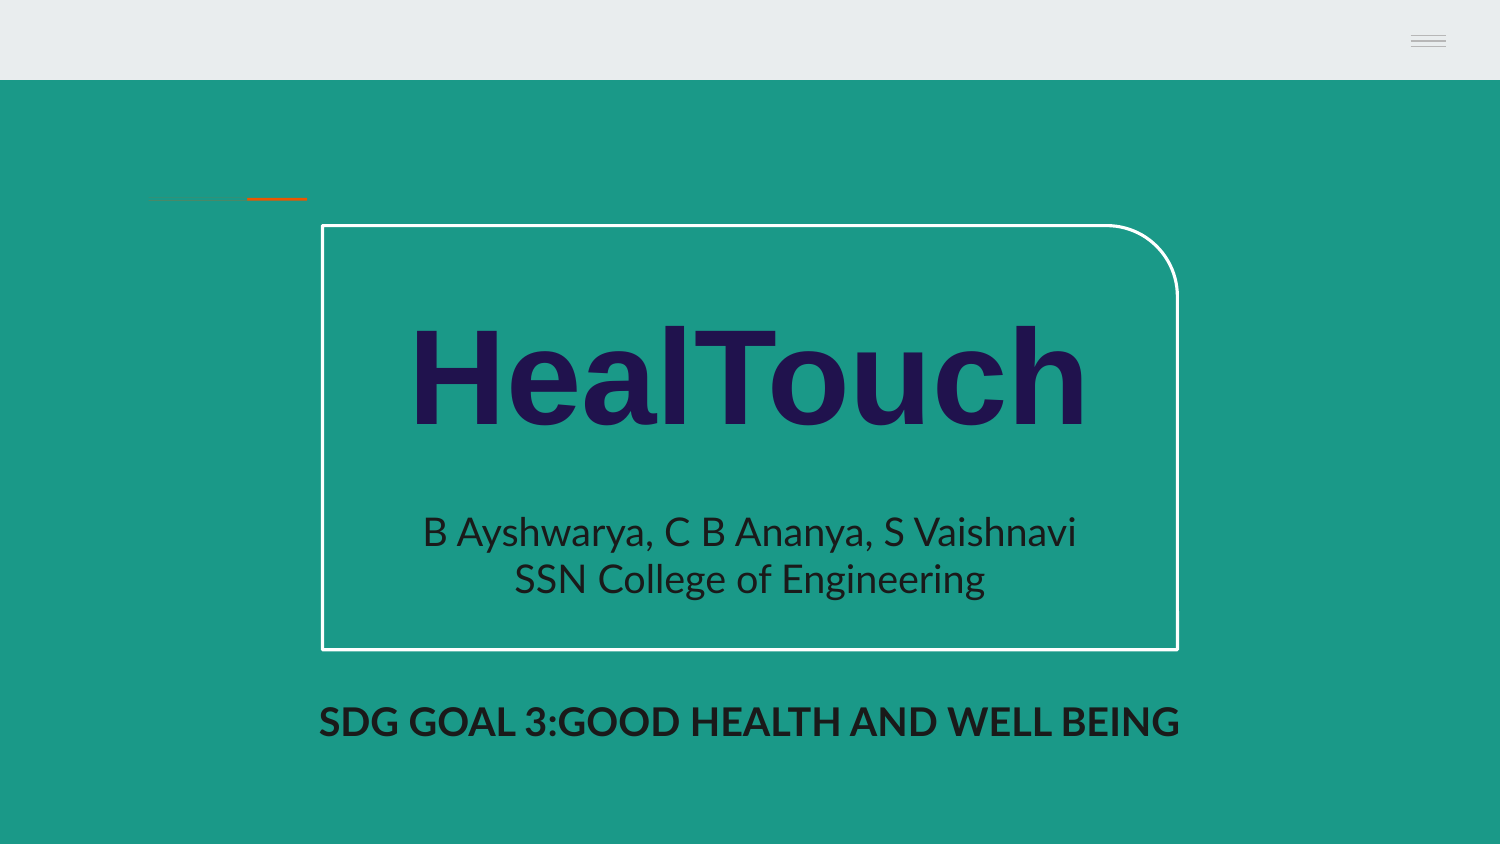

HealTouch
B Ayshwarya, C B Ananya, S Vaishnavi
SSN College of Engineering

SDG GOAL 3:GOOD HEALTH AND WELL BEING